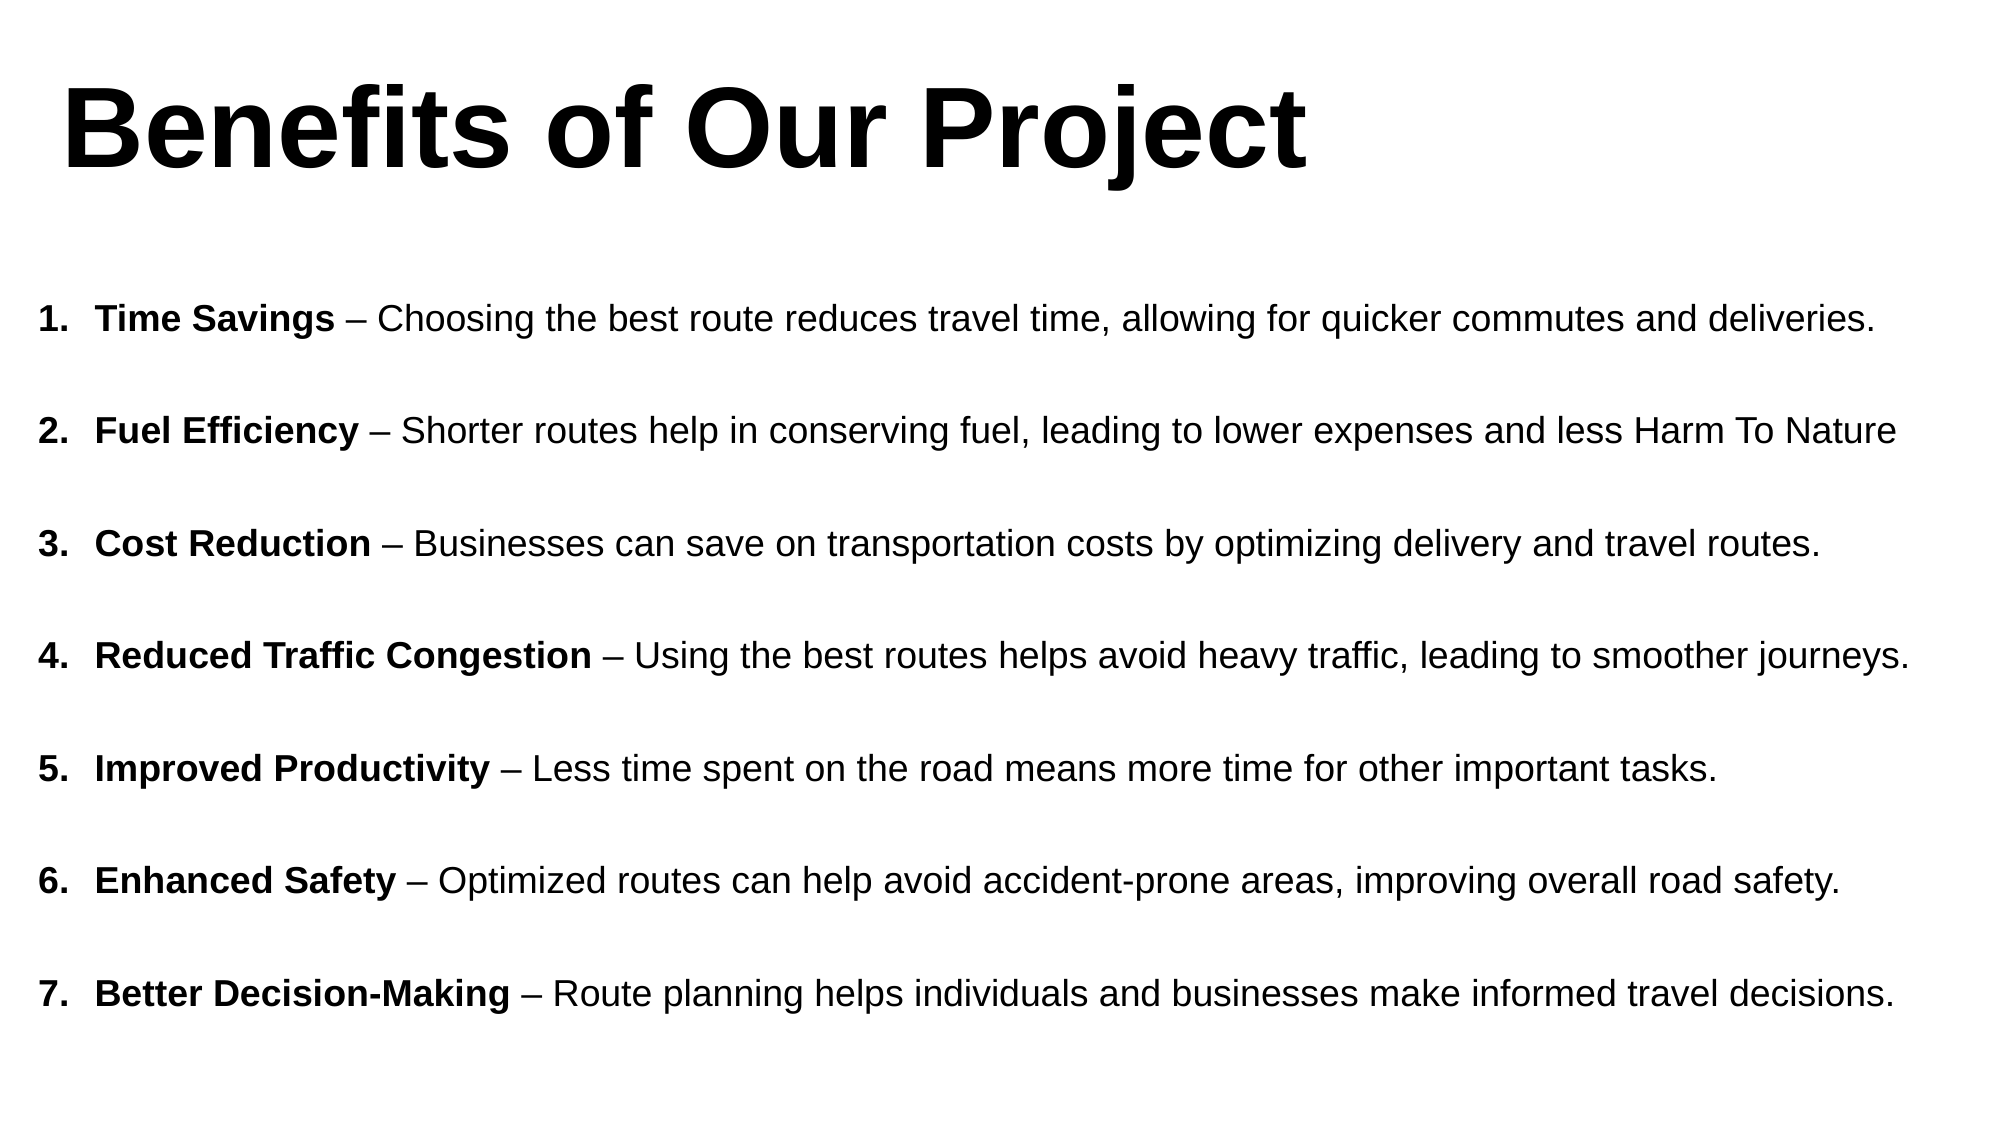

# Benefits of Our Project
Time Savings – Choosing the best route reduces travel time, allowing for quicker commutes and deliveries.
Fuel Efficiency – Shorter routes help in conserving fuel, leading to lower expenses and less Harm To Nature
Cost Reduction – Businesses can save on transportation costs by optimizing delivery and travel routes.
Reduced Traffic Congestion – Using the best routes helps avoid heavy traffic, leading to smoother journeys.
Improved Productivity – Less time spent on the road means more time for other important tasks.
Enhanced Safety – Optimized routes can help avoid accident-prone areas, improving overall road safety.
Better Decision-Making – Route planning helps individuals and businesses make informed travel decisions.